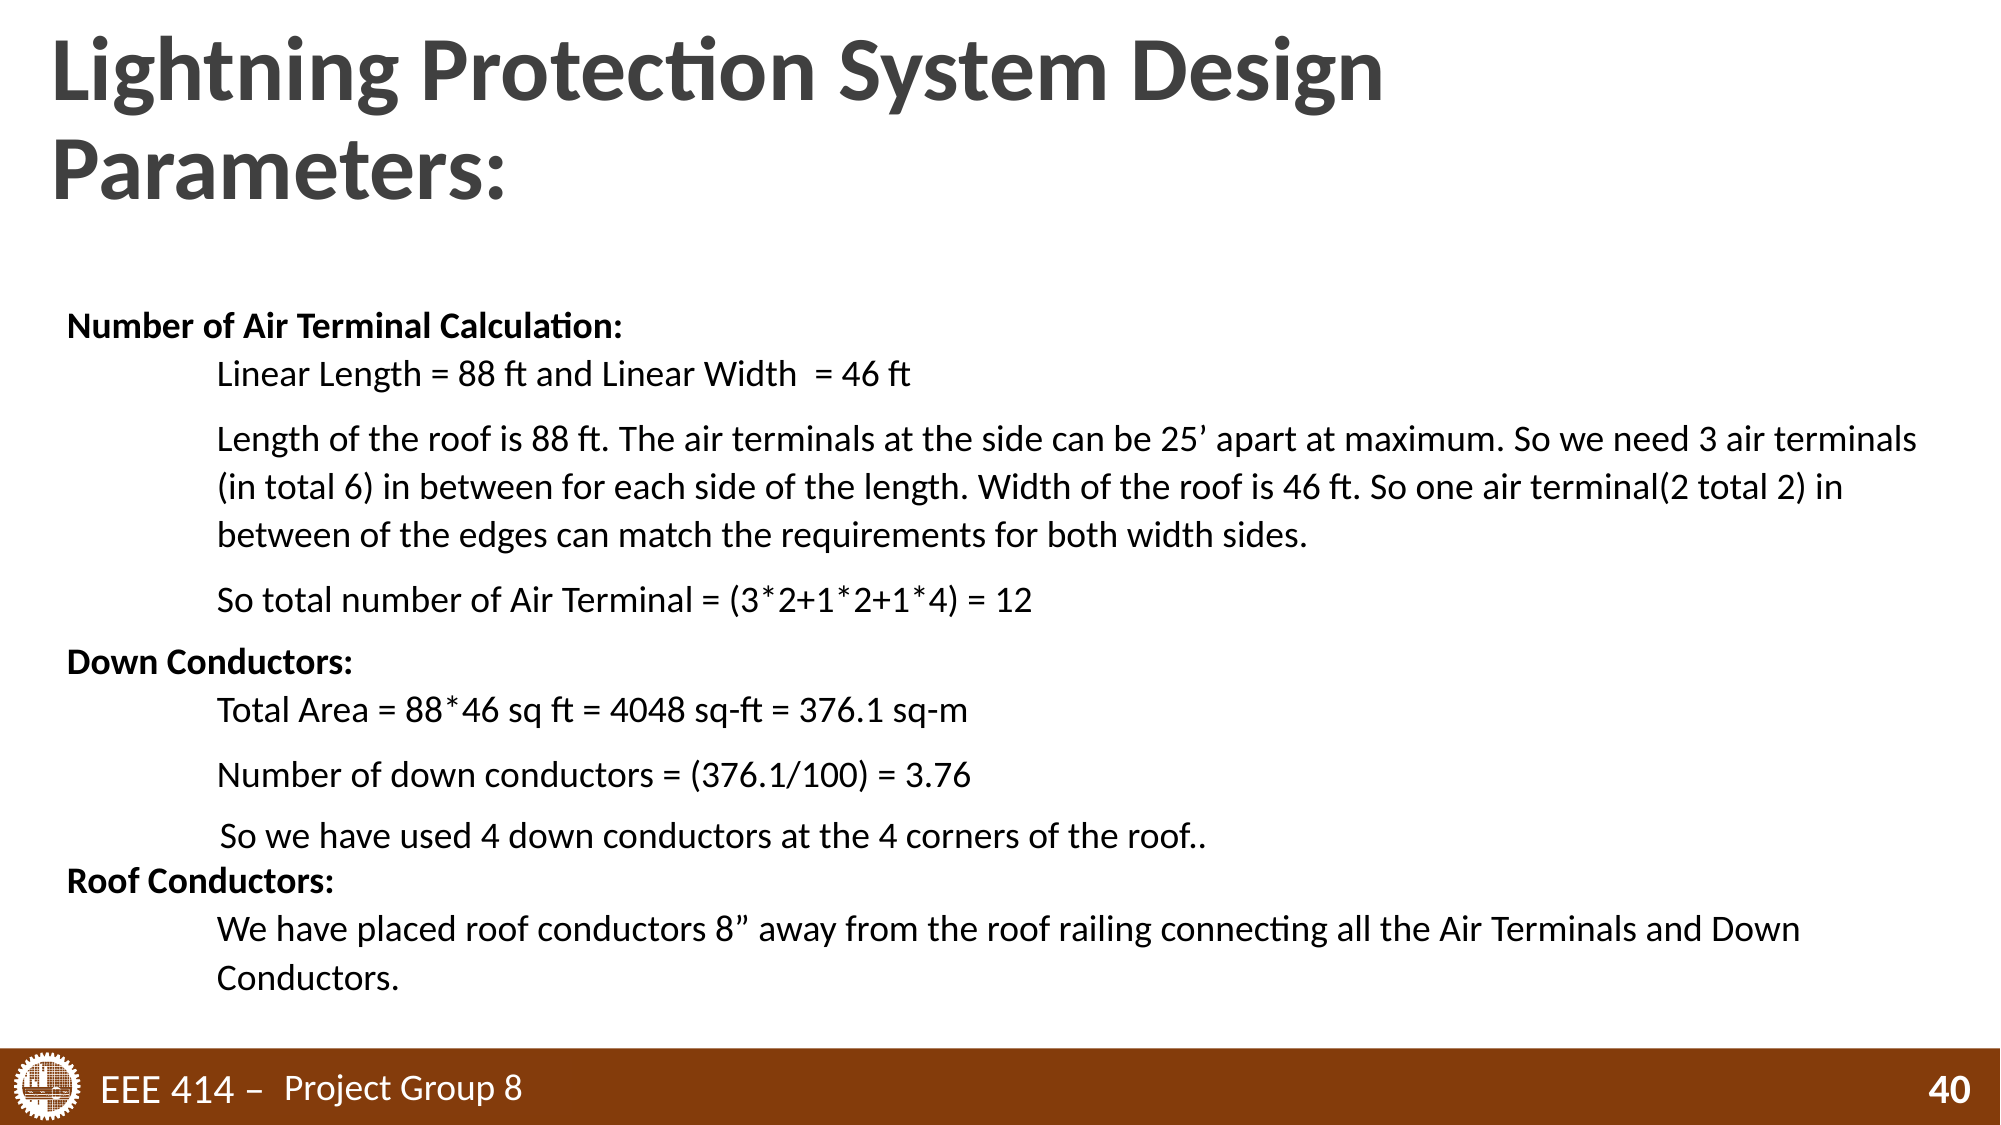

# Lightning Protection System Design Parameters:
Number of Air Terminal Calculation:
Linear Length = 88 ft and Linear Width  = 46 ft
Length of the roof is 88 ft. The air terminals at the side can be 25’ apart at maximum. So we need 3 air terminals (in total 6) in between for each side of the length. Width of the roof is 46 ft. So one air terminal(2 total 2) in between of the edges can match the requirements for both width sides.
So total number of Air Terminal = (3*2+1*2+1*4) = 12
Down Conductors:
Total Area = 88*46 sq ft = 4048 sq-ft = 376.1 sq-m
Number of down conductors = (376.1/100) = 3.76
                  So we have used 4 down conductors at the 4 corners of the roof..
Roof Conductors:
We have placed roof conductors 8” away from the roof railing connecting all the Air Terminals and Down Conductors.

Project Group 8
40